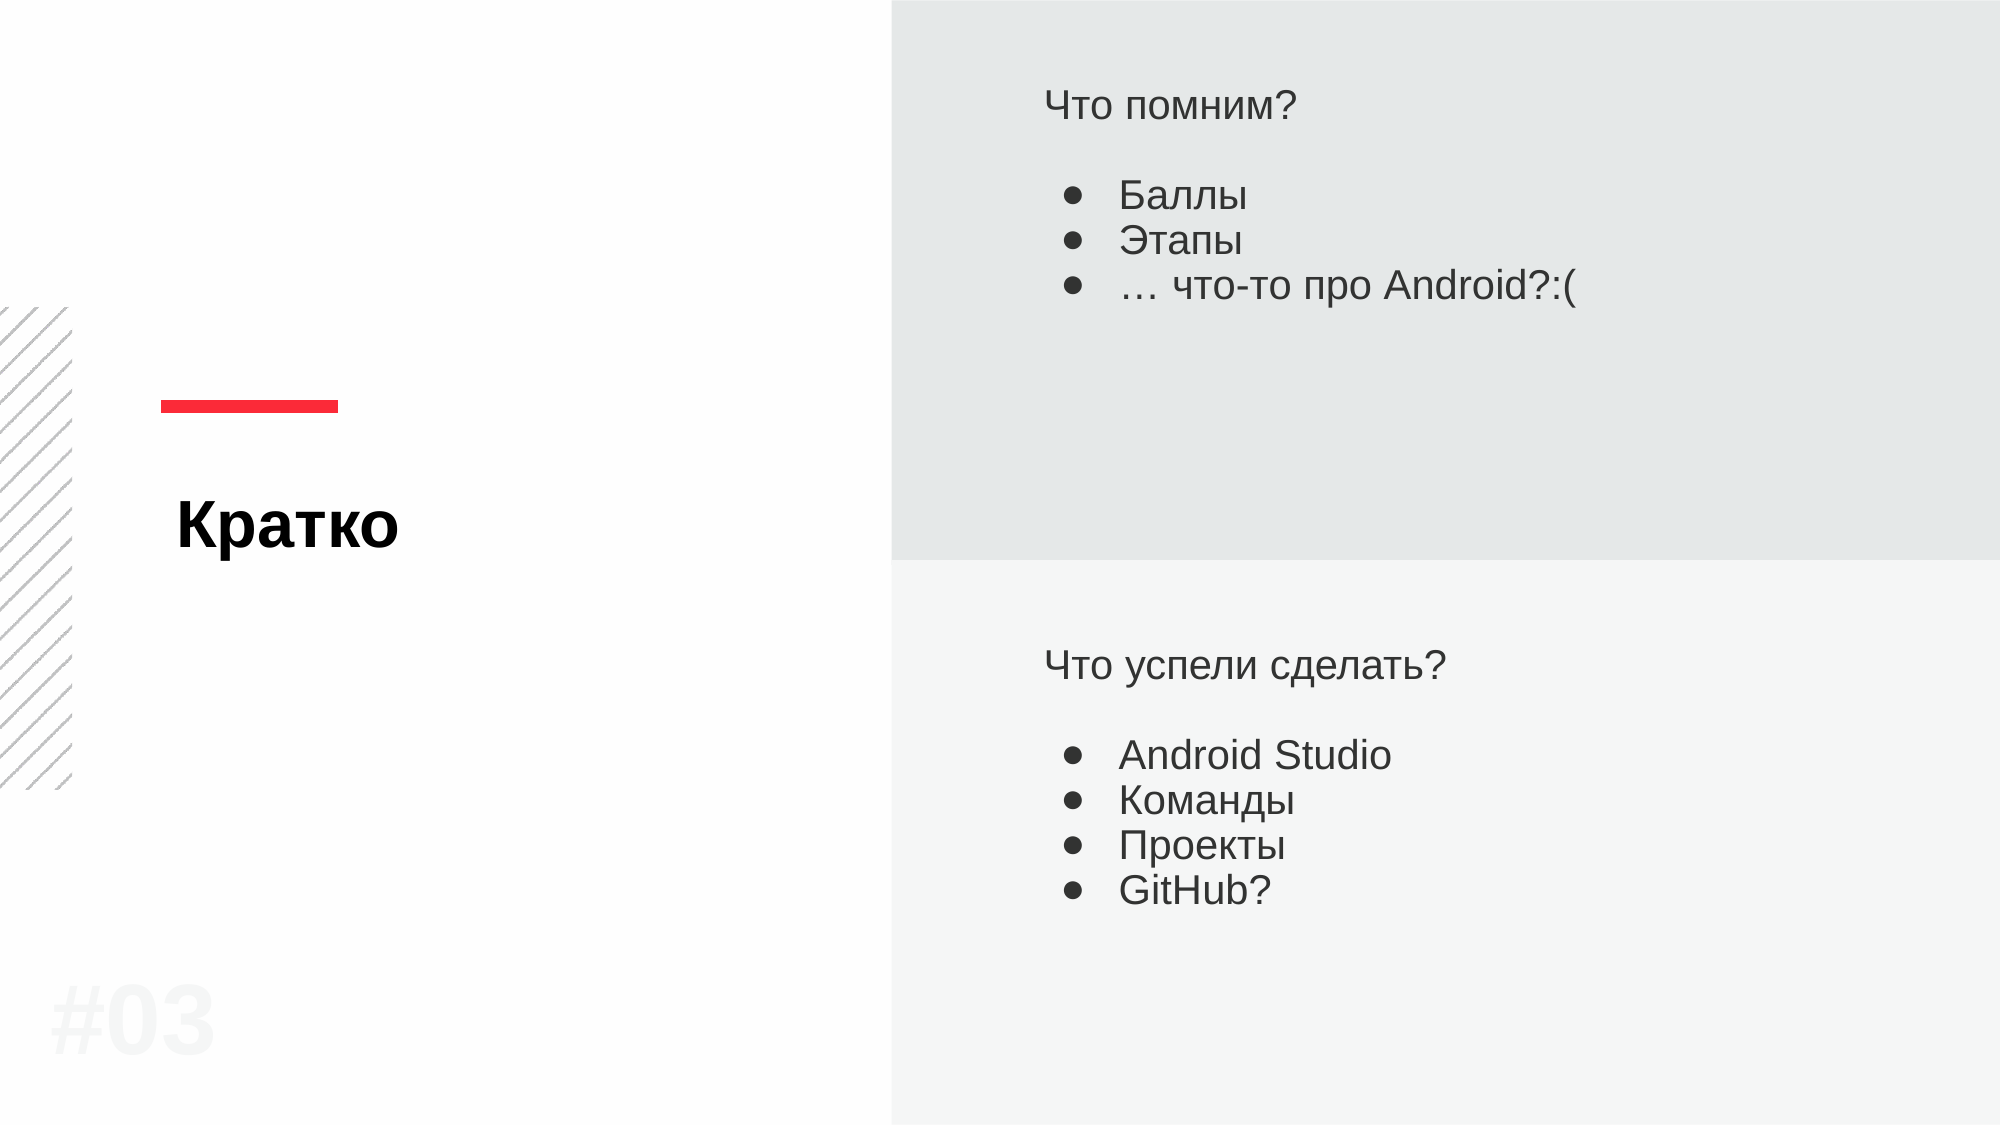

Что помним?

Баллы
Этапы
… что-то про Android?:(

Кратко
Что успели сделать?

Android Studio
Команды
Проекты
GitHub?
#03